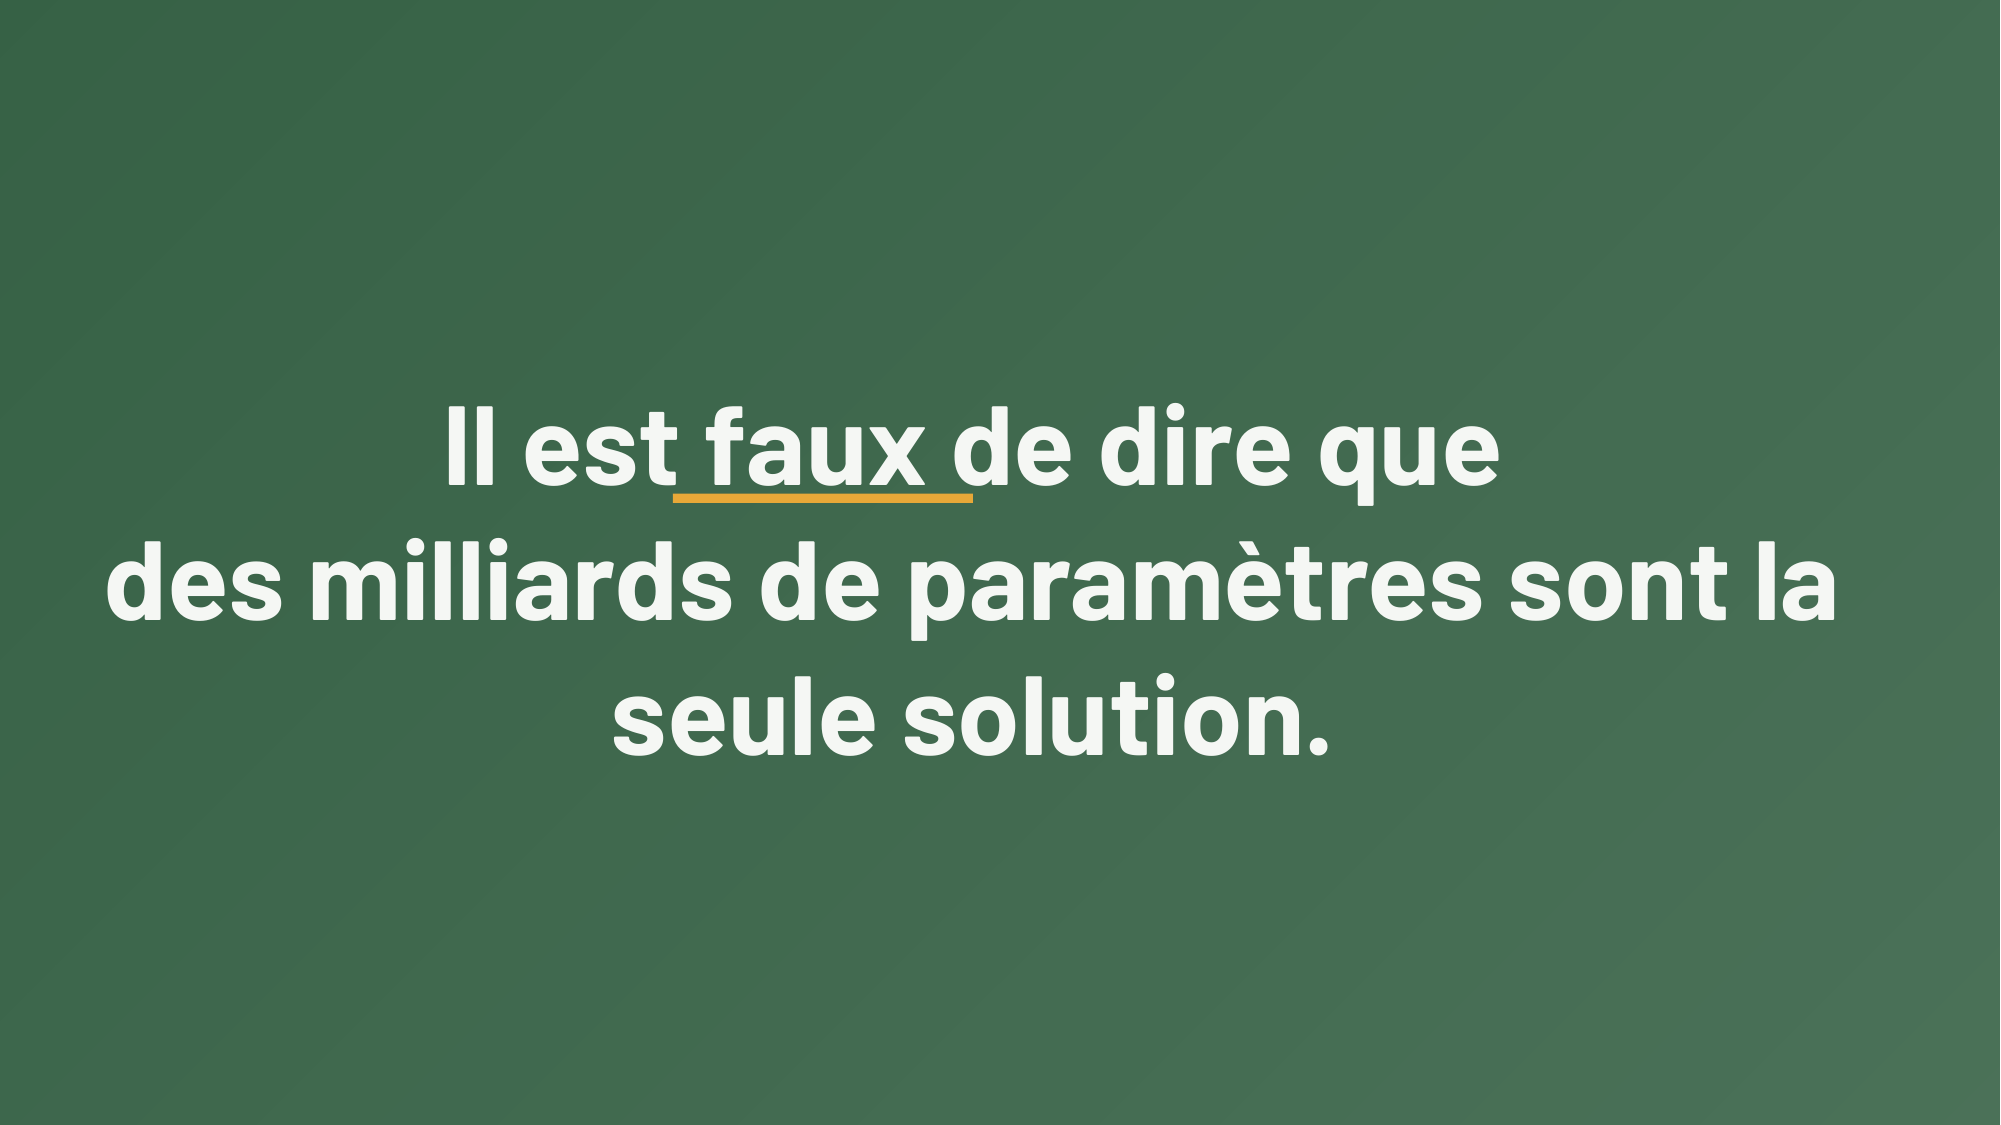

# Il est faux de dire que des milliards de paramètres sont la seule solution.